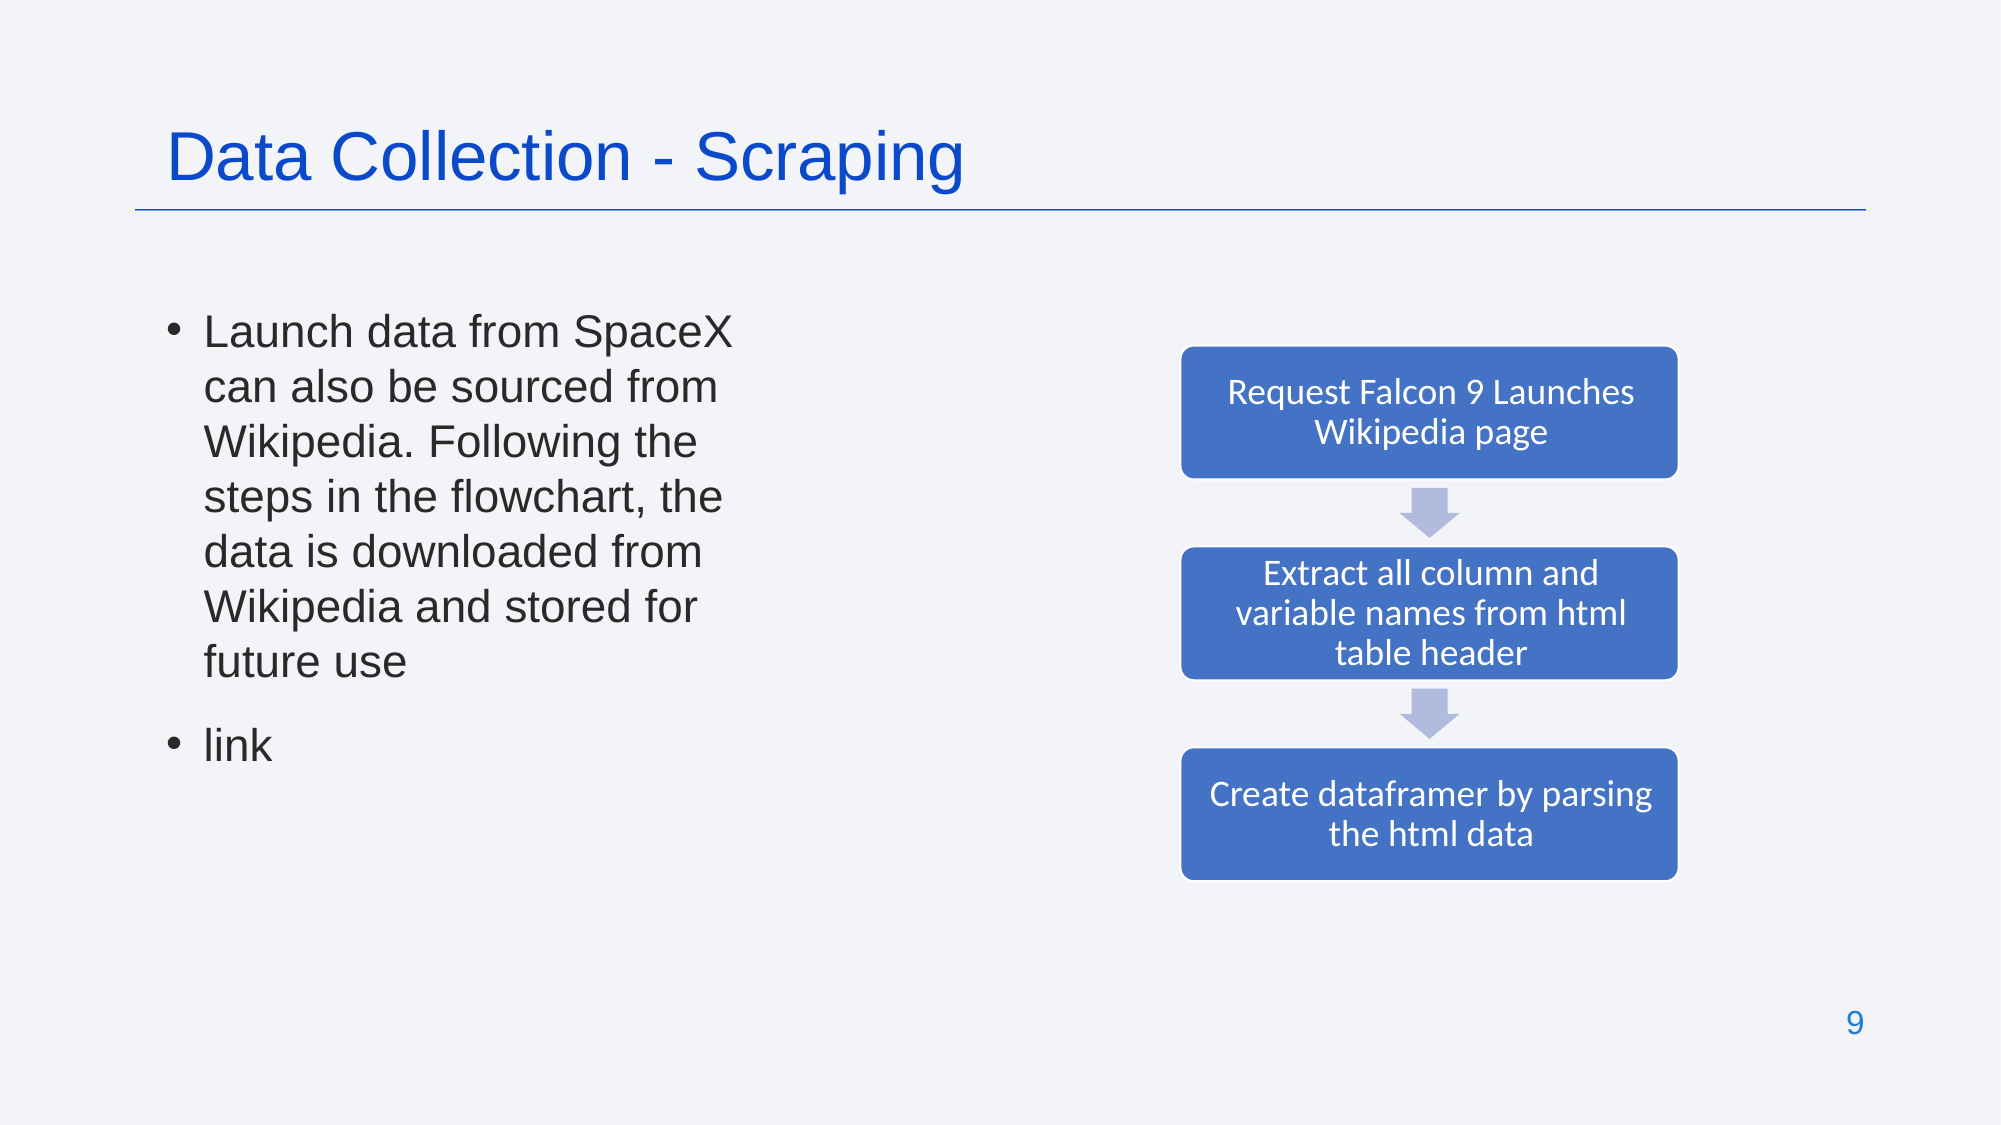

Data Collection - Scraping
Launch data from SpaceX can also be sourced from Wikipedia. Following the steps in the flowchart, the data is downloaded from Wikipedia and stored for future use
link
Request Falcon 9 Launches Wikipedia page

Extract all column and variable names from html table header

Create dataframer by parsing the html data
9